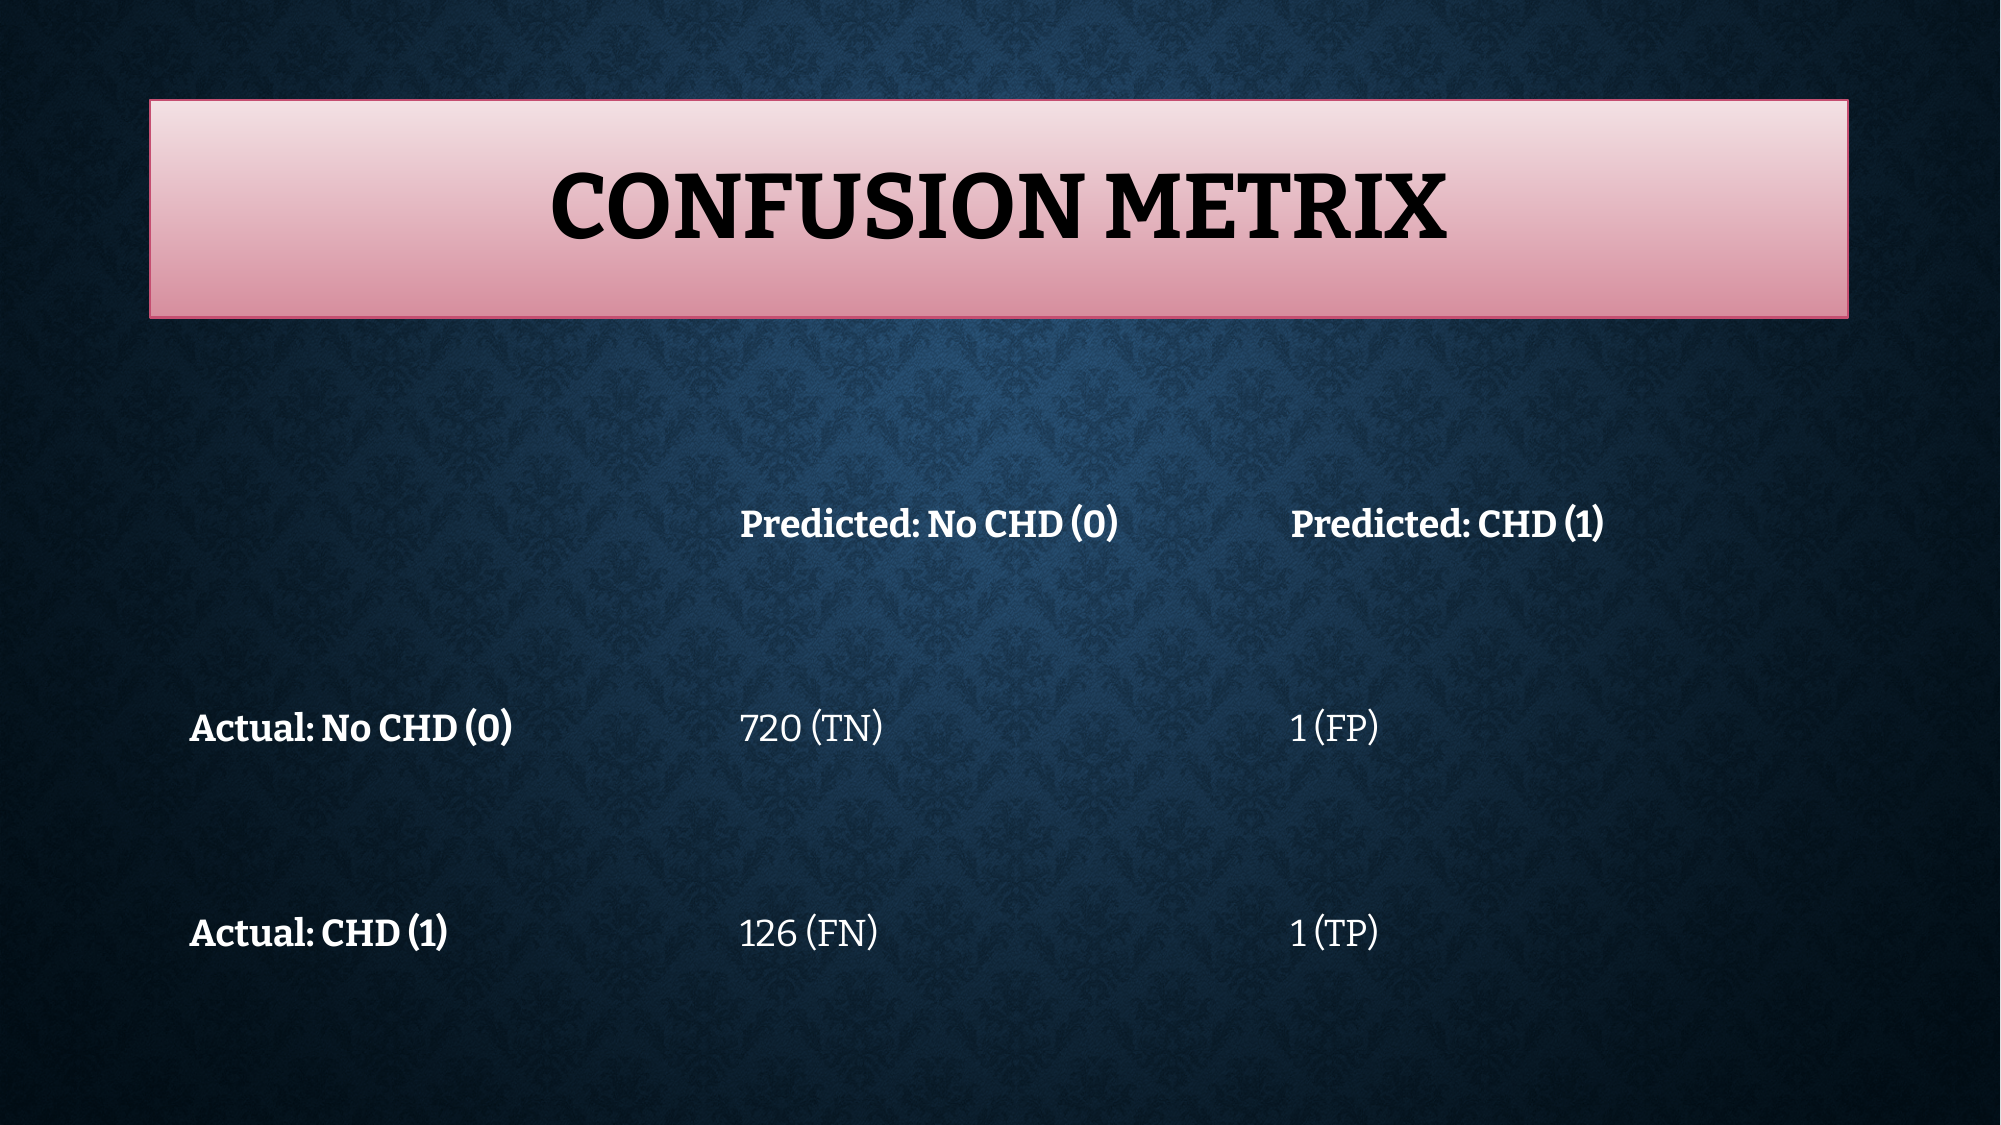

# Confusion metrix
|  | Predicted: No CHD (0) | Predicted: CHD (1) |
| --- | --- | --- |
| Actual: No CHD (0) | 720 (TN) | 1 (FP) |
| Actual: CHD (1) | 126 (FN) | 1 (TP) |